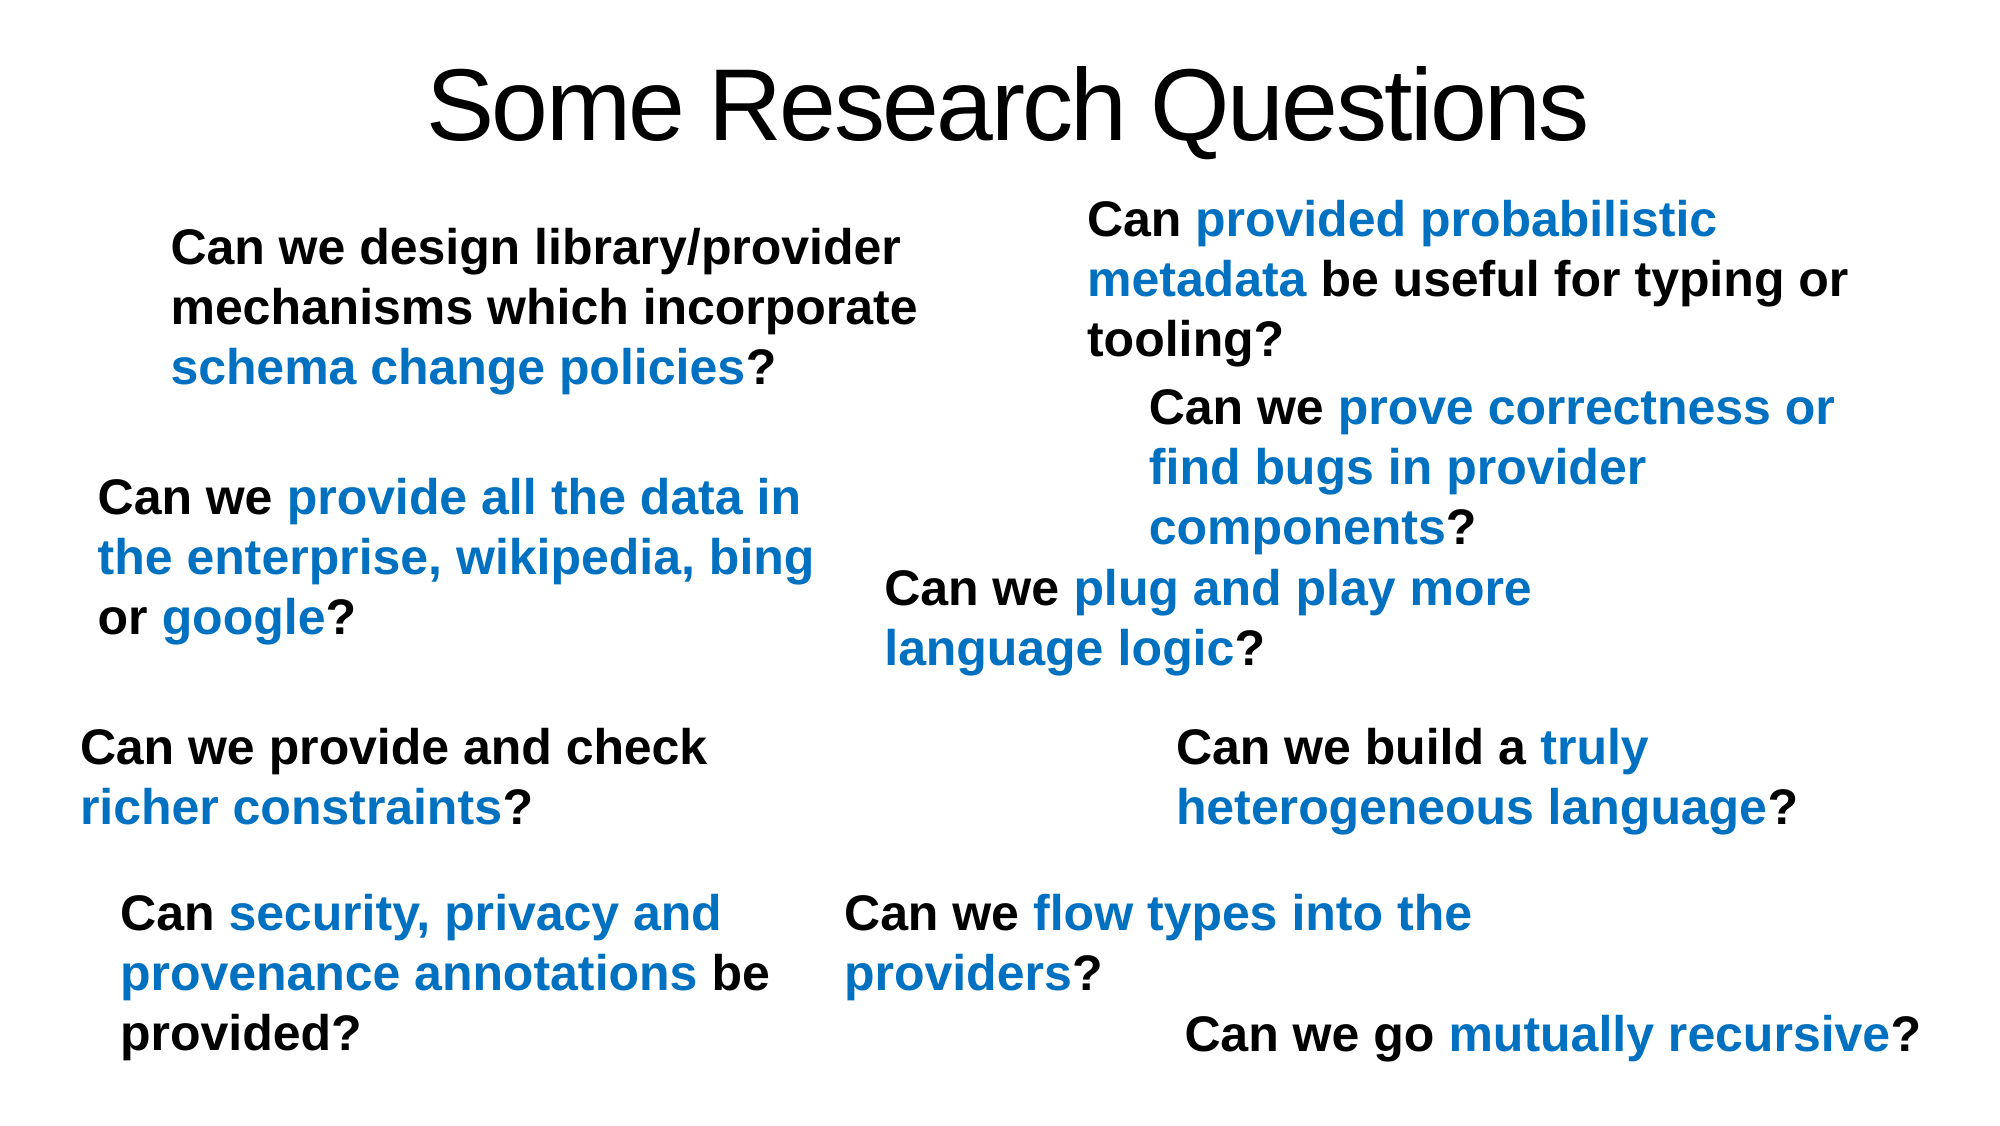

# Some Research Questions
Can provided probabilistic metadata be useful for typing or tooling?
Can we design library/provider mechanisms which incorporate schema change policies?
Can we prove correctness or find bugs in provider components?
Can we provide all the data in the enterprise, wikipedia, bing or google?
Can we plug and play more language logic?
Can we provide and check richer constraints?
Can we build a truly heterogeneous language?
Can security, privacy and provenance annotations be provided?
Can we flow types into the providers?
Can we go mutually recursive?